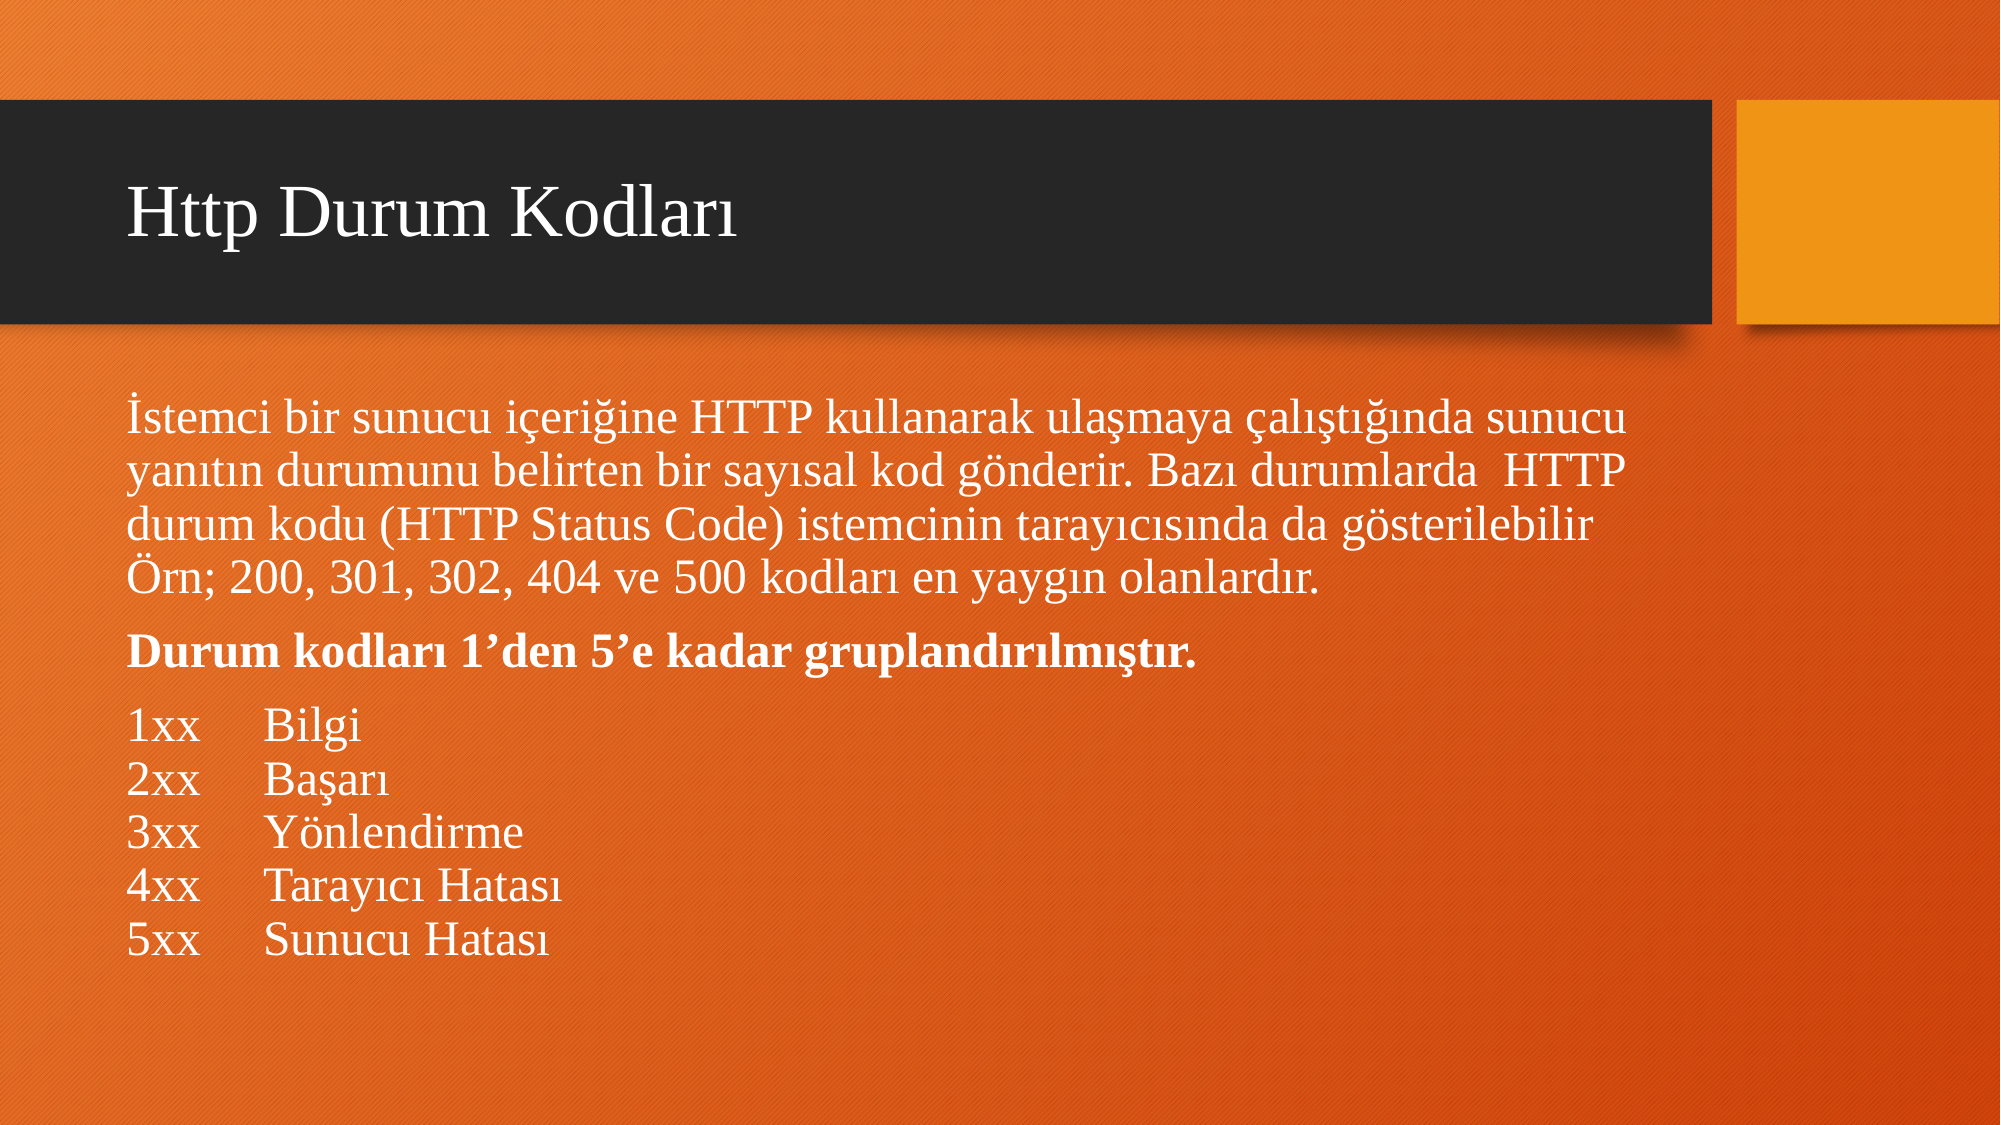

# Http Durum Kodları
İstemci bir sunucu içeriğine HTTP kullanarak ulaşmaya çalıştığında sunucu yanıtın durumunu belirten bir sayısal kod gönderir. Bazı durumlarda  HTTP durum kodu (HTTP Status Code) istemcinin tarayıcısında da gösterilebilir Örn; 200, 301, 302, 404 ve 500 kodları en yaygın olanlardır.
Durum kodları 1’den 5’e kadar gruplandırılmıştır.
1xx     Bilgi
2xx     Başarı
3xx     Yönlendirme
4xx     Tarayıcı Hatası
5xx     Sunucu Hatası